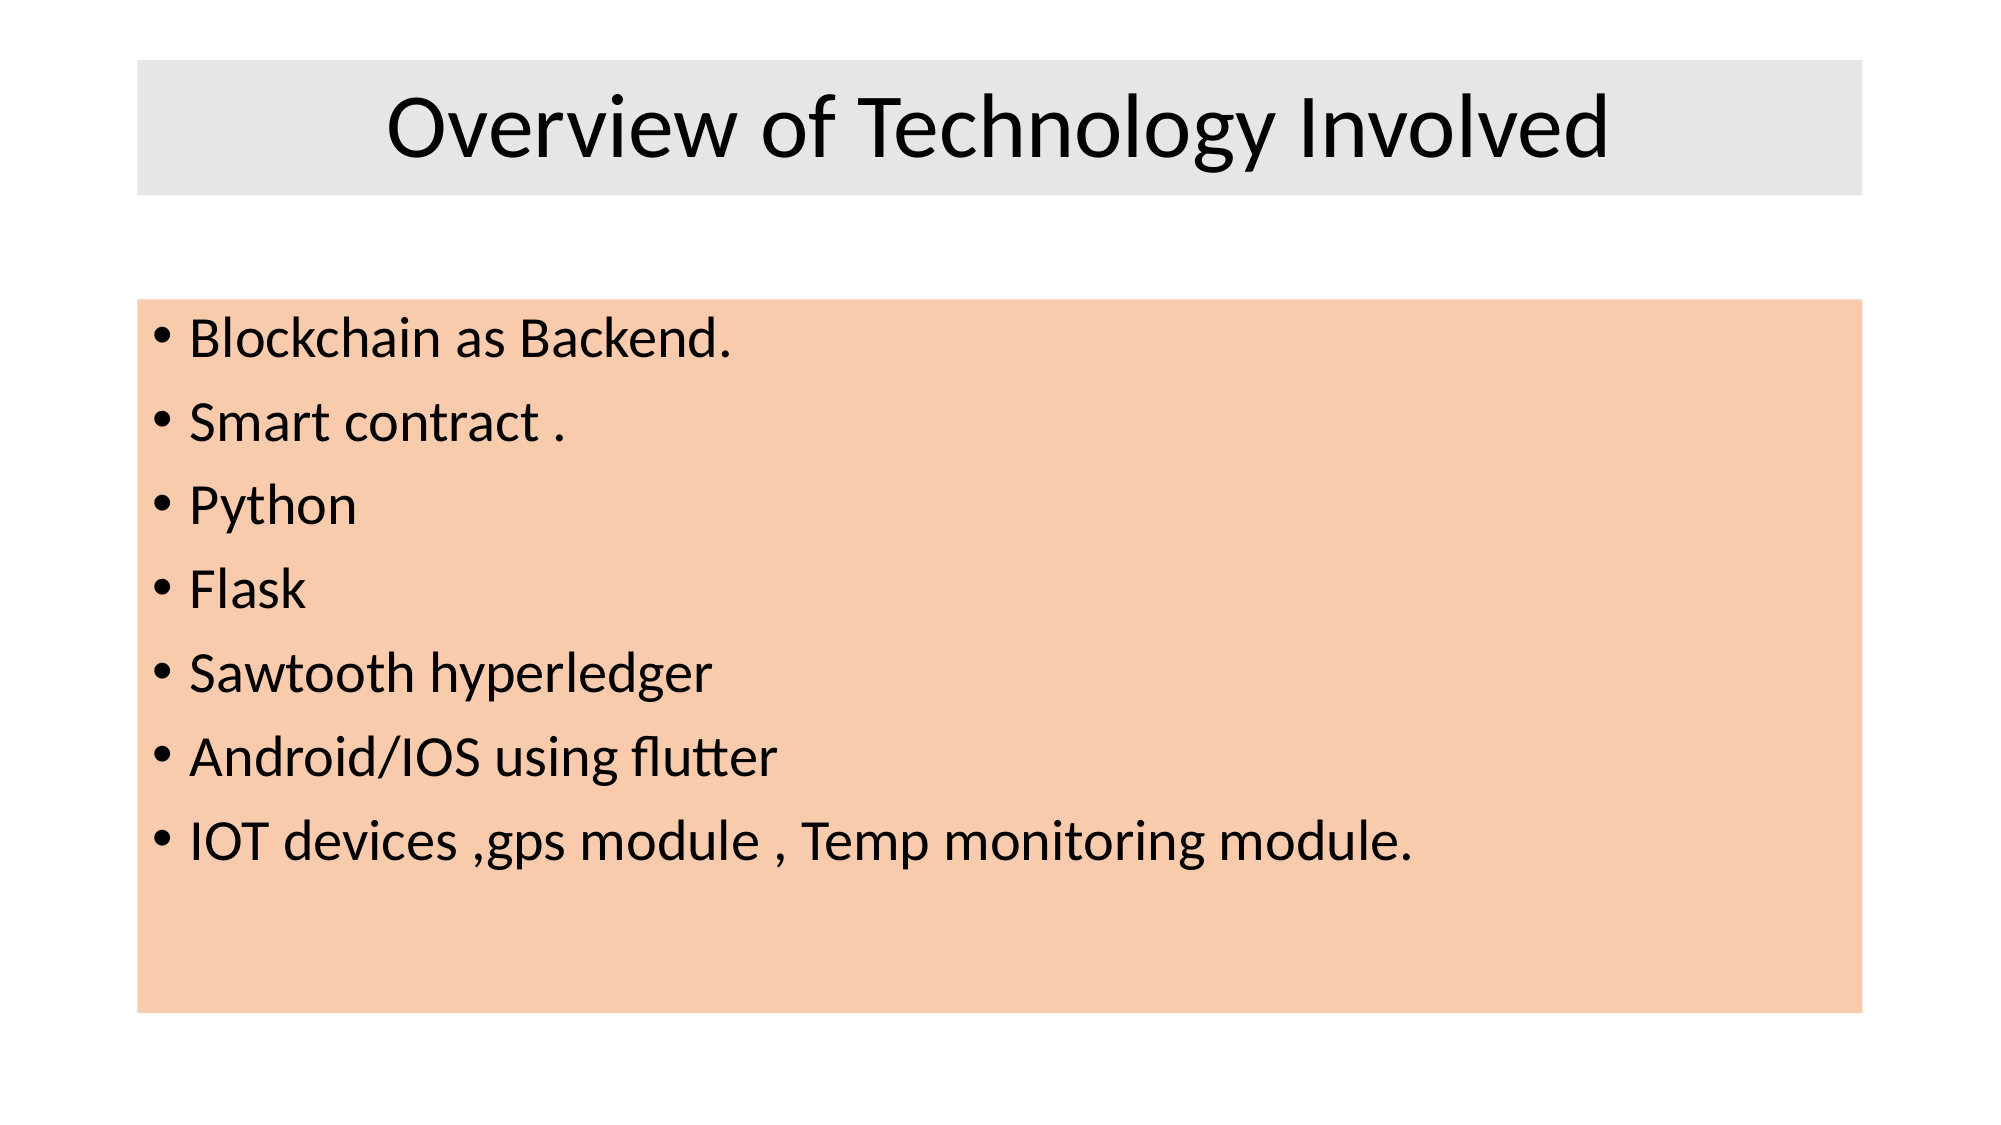

# Overview of Technology Involved
Blockchain as Backend.
Smart contract .
Python
Flask
Sawtooth hyperledger
Android/IOS using flutter
IOT devices ,gps module , Temp monitoring module.